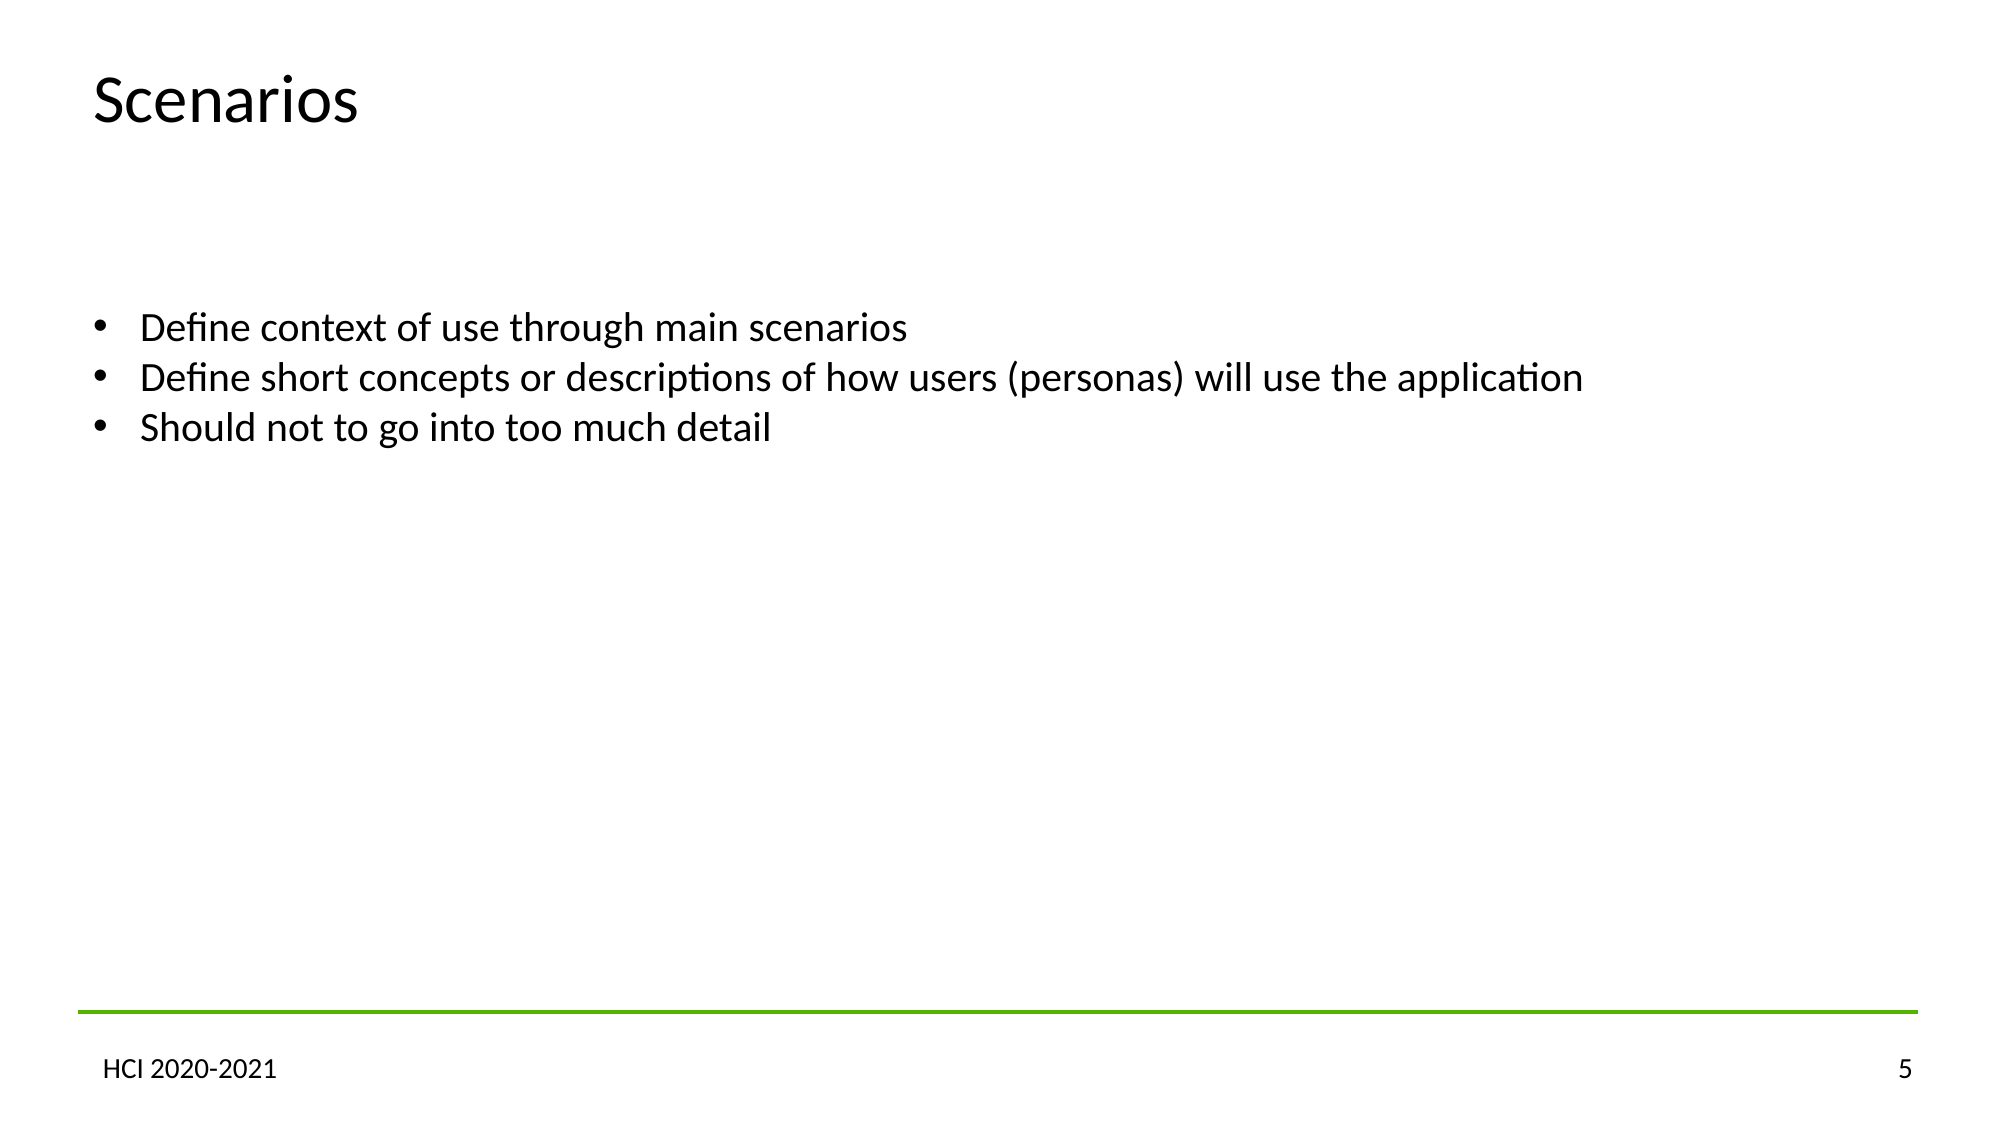

Scenarios
Define context of use through main scenarios
Define short concepts or descriptions of how users (personas) will use the application
Should not to go into too much detail

HCI 2020-2021
5